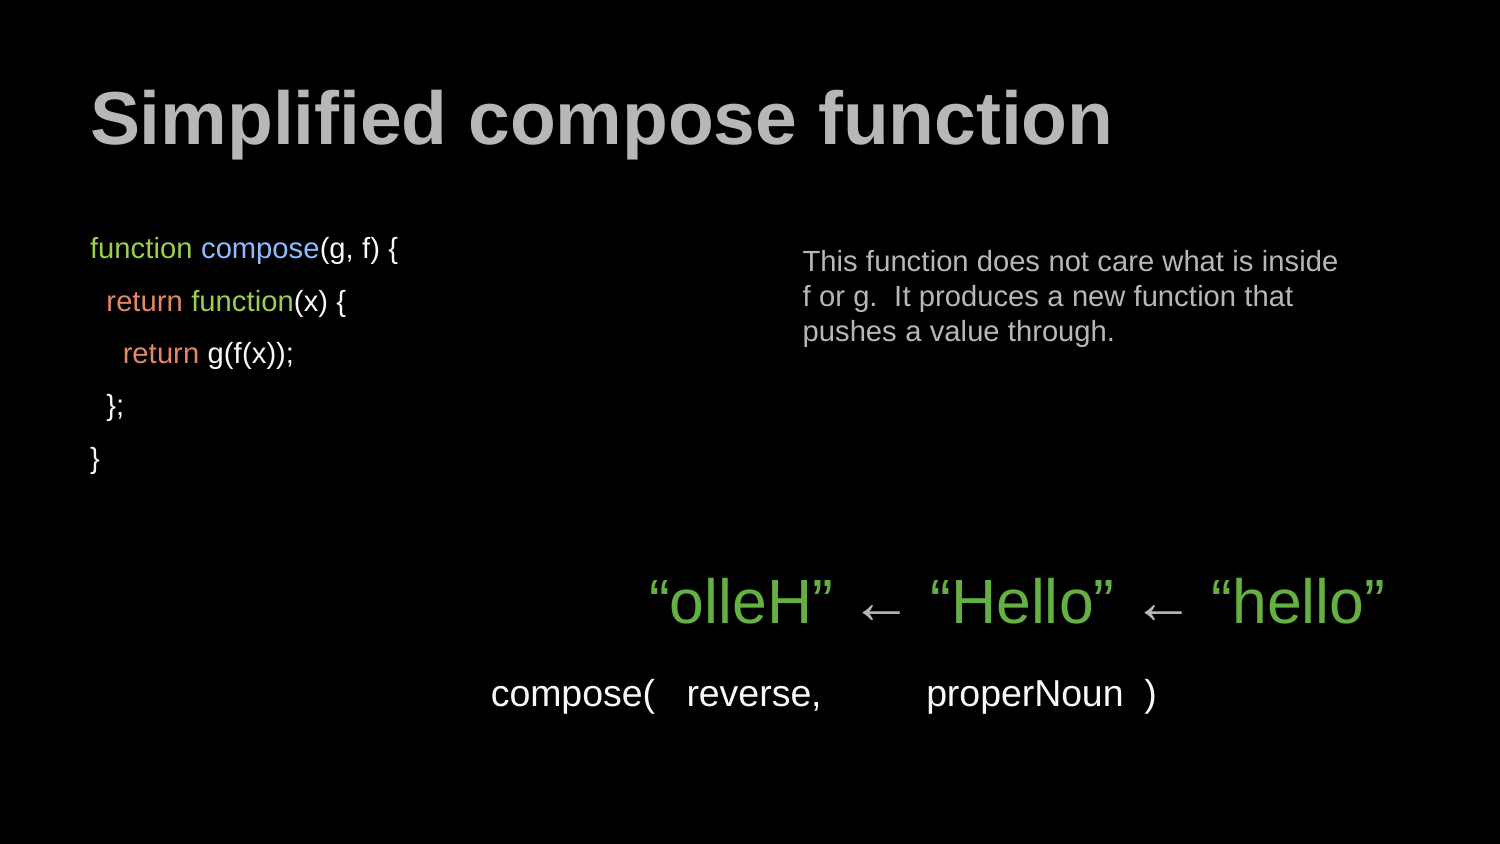

# Simplified compose function
function compose(g, f) {
  return function(x) {
    return g(f(x));
  };
}
This function does not care what is inside f or g.  It produces a new function that pushes a value through.
“olleH” ← “Hello” ← “hello”
compose(   reverse,          properNoun  )